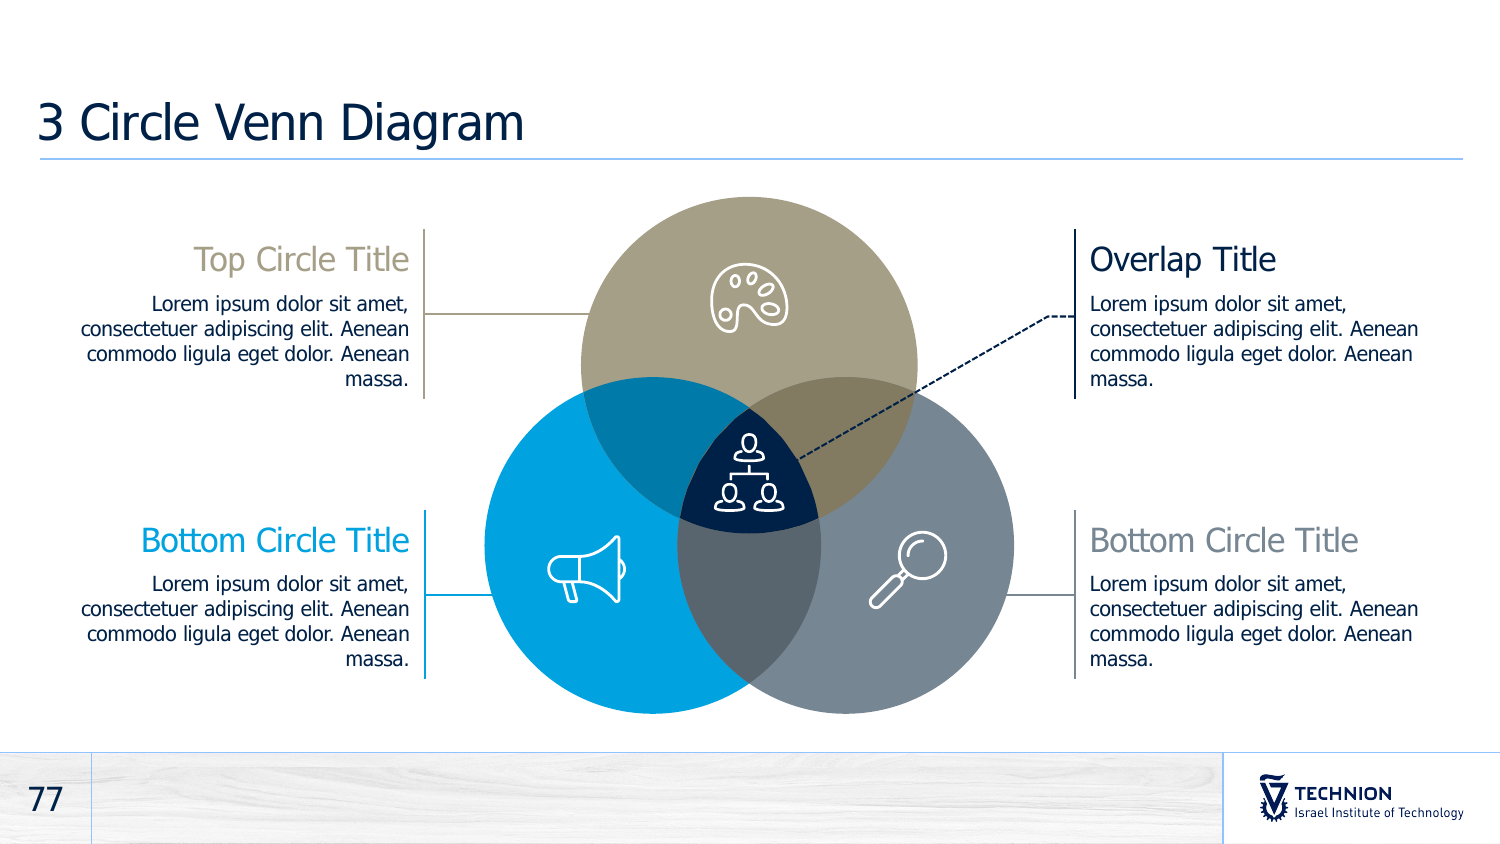

# 3 Circle Venn Diagram

Overlap Title
Lorem ipsum dolor sit amet, consectetuer adipiscing elit. Aenean commodo ligula eget dolor. Aenean massa.
Top Circle Title
Lorem ipsum dolor sit amet, consectetuer adipiscing elit. Aenean commodo ligula eget dolor. Aenean massa.

Bottom Circle Title
Lorem ipsum dolor sit amet, consectetuer adipiscing elit. Aenean commodo ligula eget dolor. Aenean massa.
Bottom Circle Title
Lorem ipsum dolor sit amet, consectetuer adipiscing elit. Aenean commodo ligula eget dolor. Aenean massa.

77